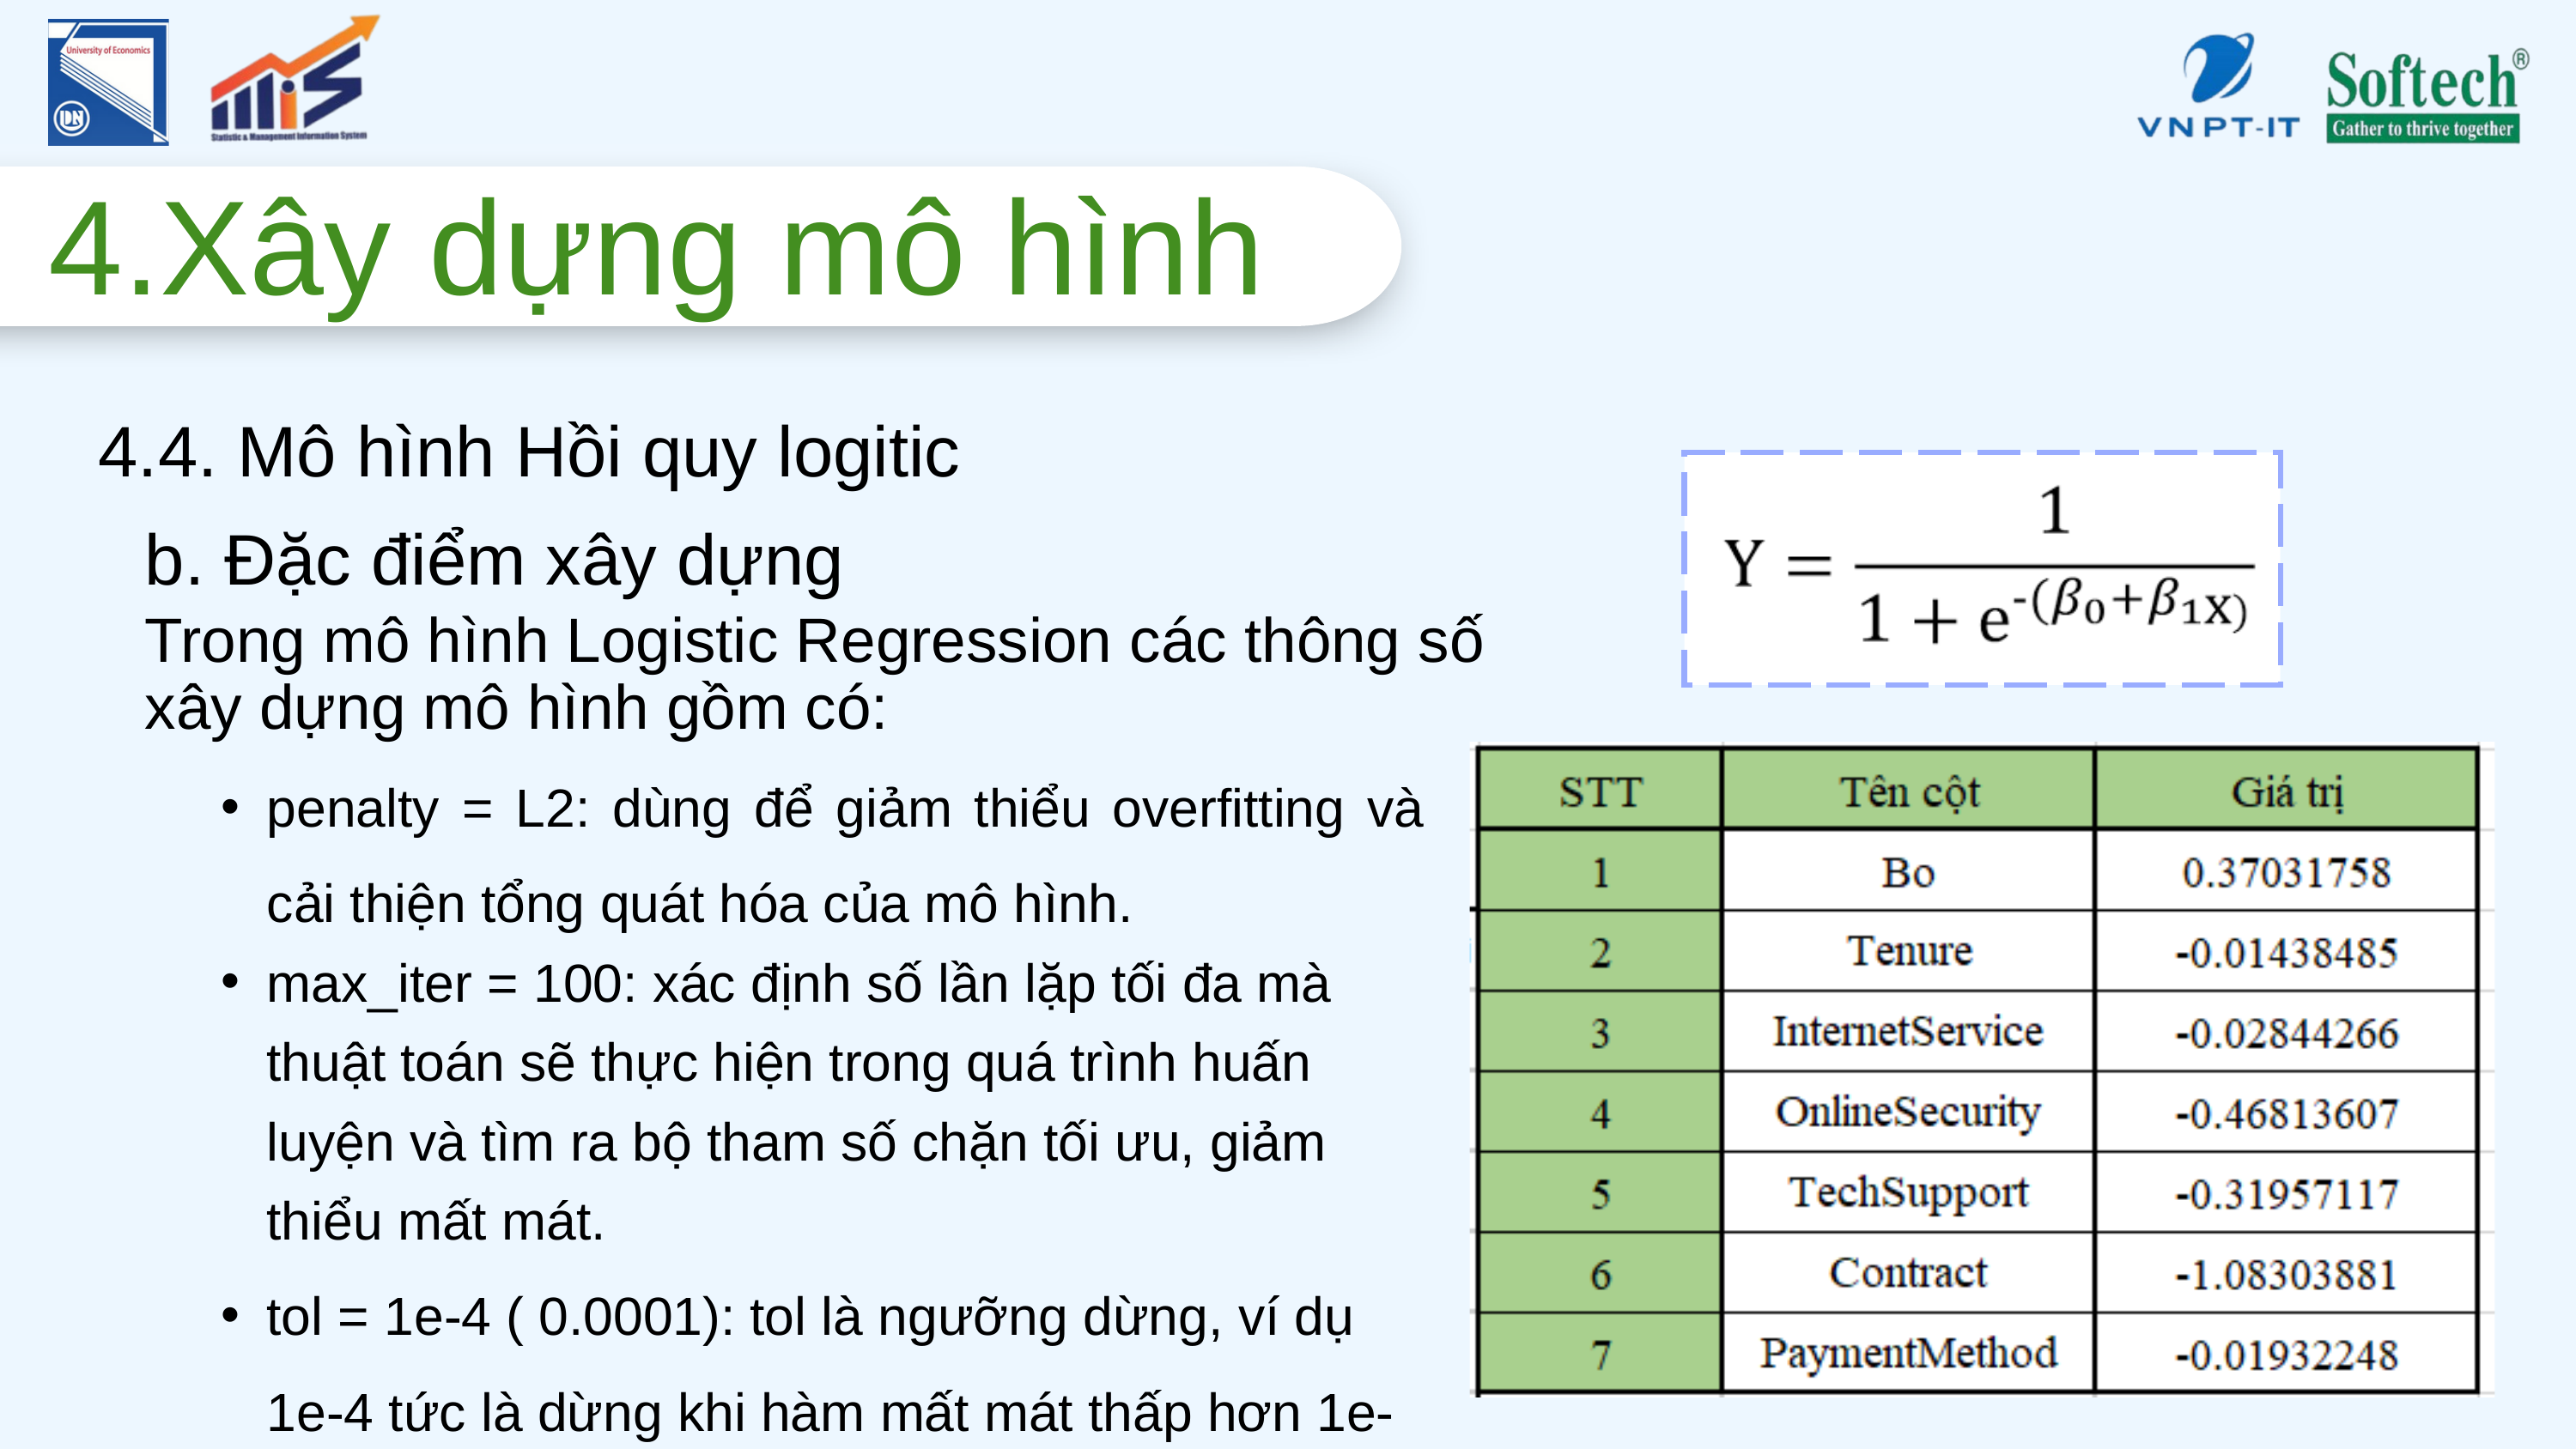

4.Xây dựng mô hình
4.4. Mô hình Hồi quy logitic

b. Đặc điểm xây dựng
Trong mô hình Logistic Regression các thông số xây dựng mô hình gồm có:
penalty = L2: dùng để giảm thiểu overfitting và cải thiện tổng quát hóa của mô hình.
max_iter = 100: xác định số lần lặp tối đa mà thuật toán sẽ thực hiện trong quá trình huấn luyện và tìm ra bộ tham số chặn tối ưu, giảm thiểu mất mát.
tol = 1e-4 ( 0.0001): tol là ngưỡng dừng, ví dụ 1e-4 tức là dừng khi hàm mất mát thấp hơn 1e-4.